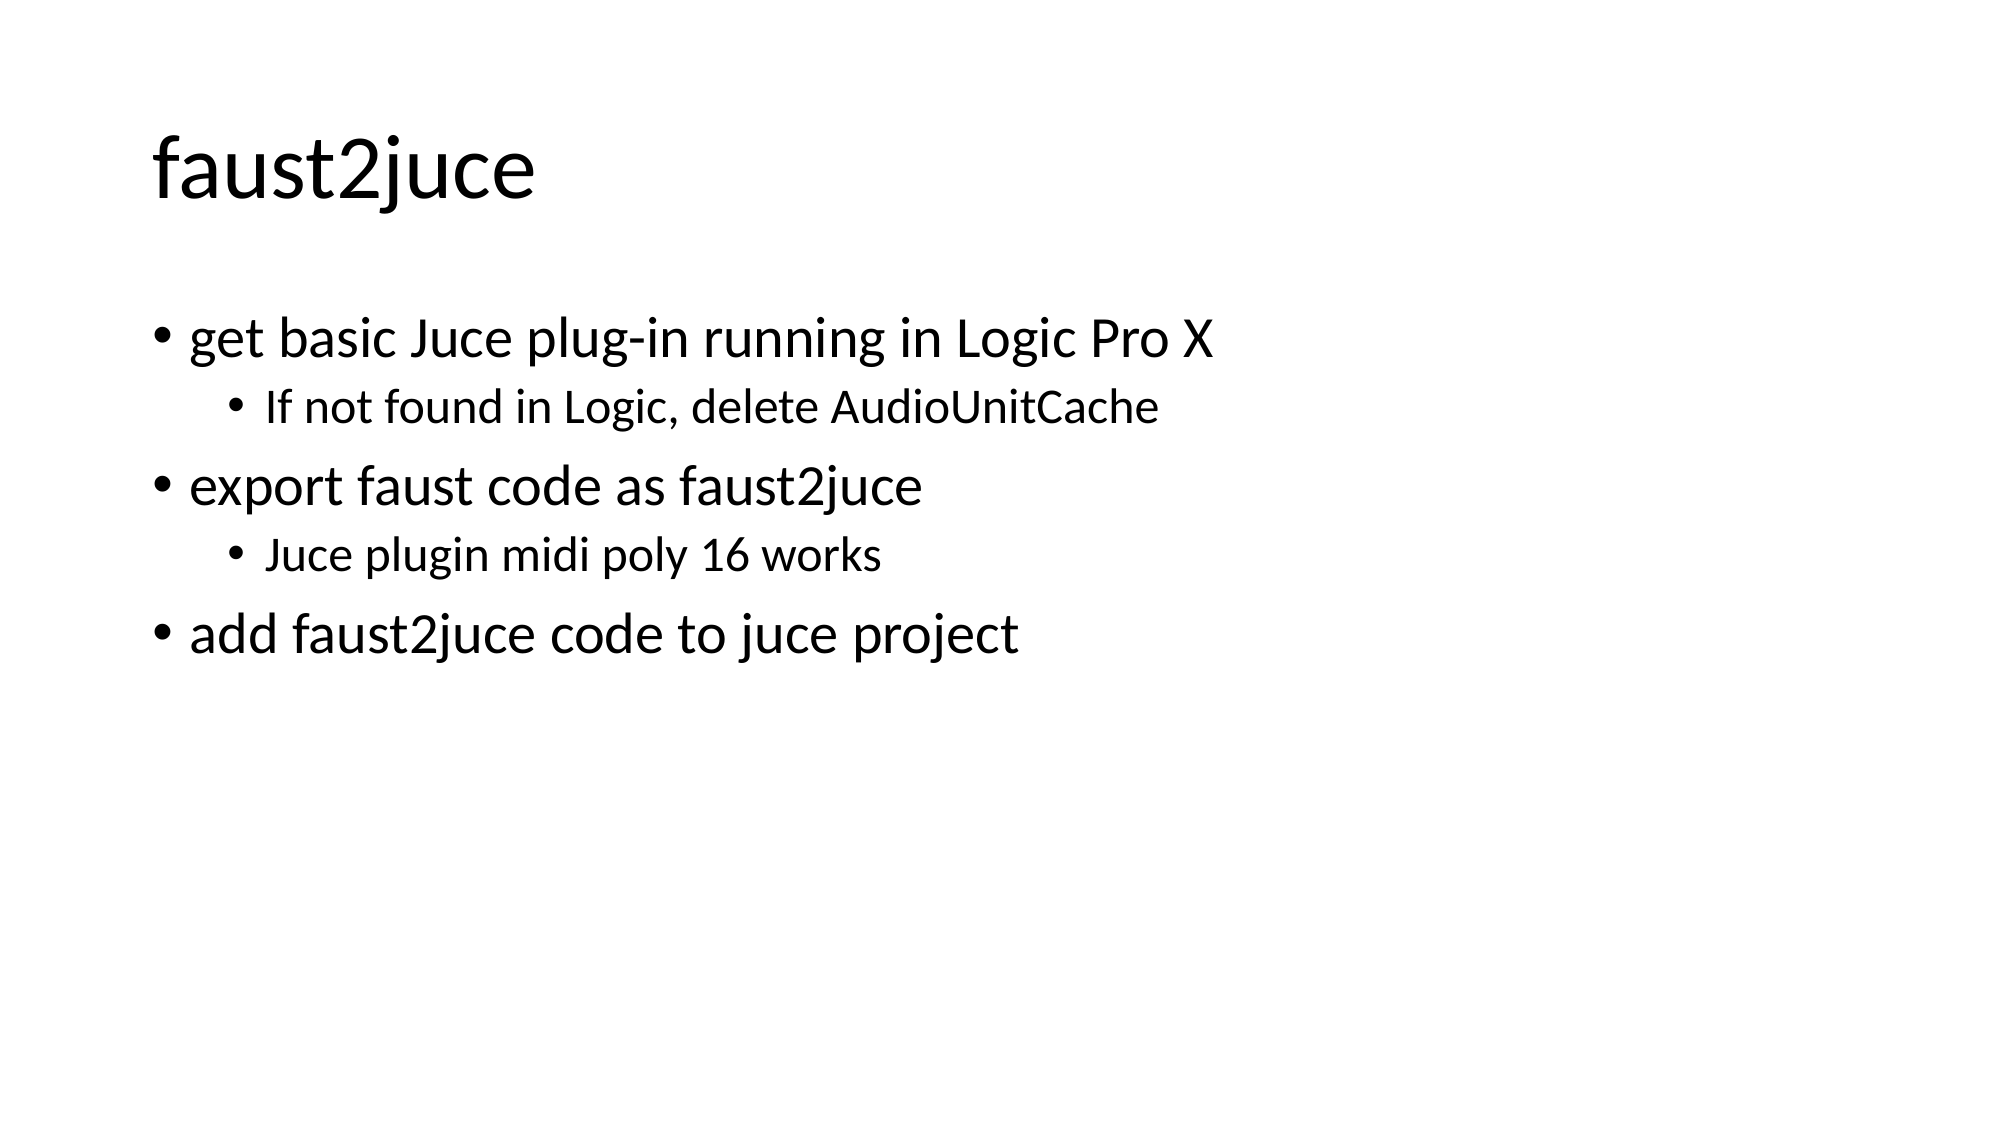

# faust2juce
get basic Juce plug-in running in Logic Pro X
If not found in Logic, delete AudioUnitCache
export faust code as faust2juce
Juce plugin midi poly 16 works
add faust2juce code to juce project